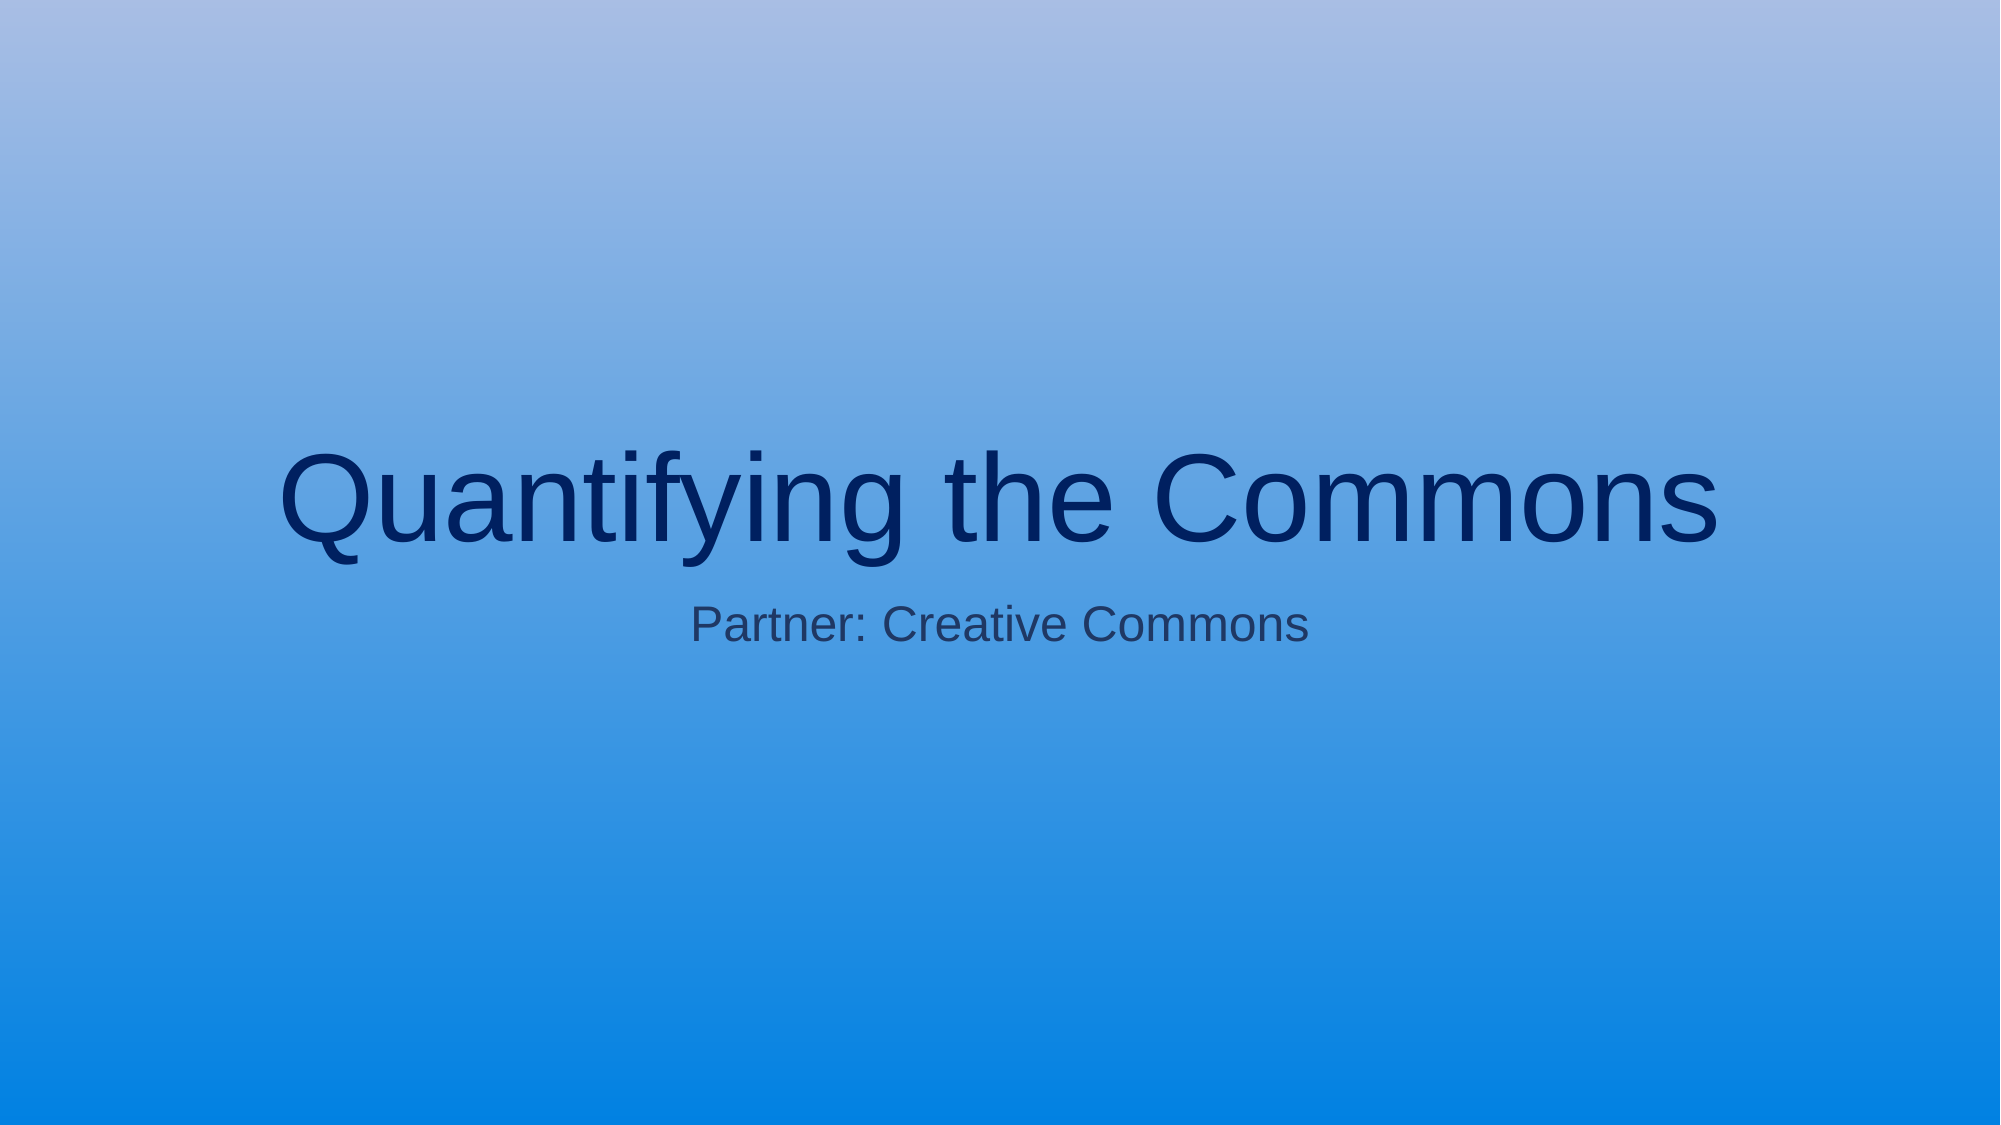

# Quantifying the Commons
Partner: Creative Commons